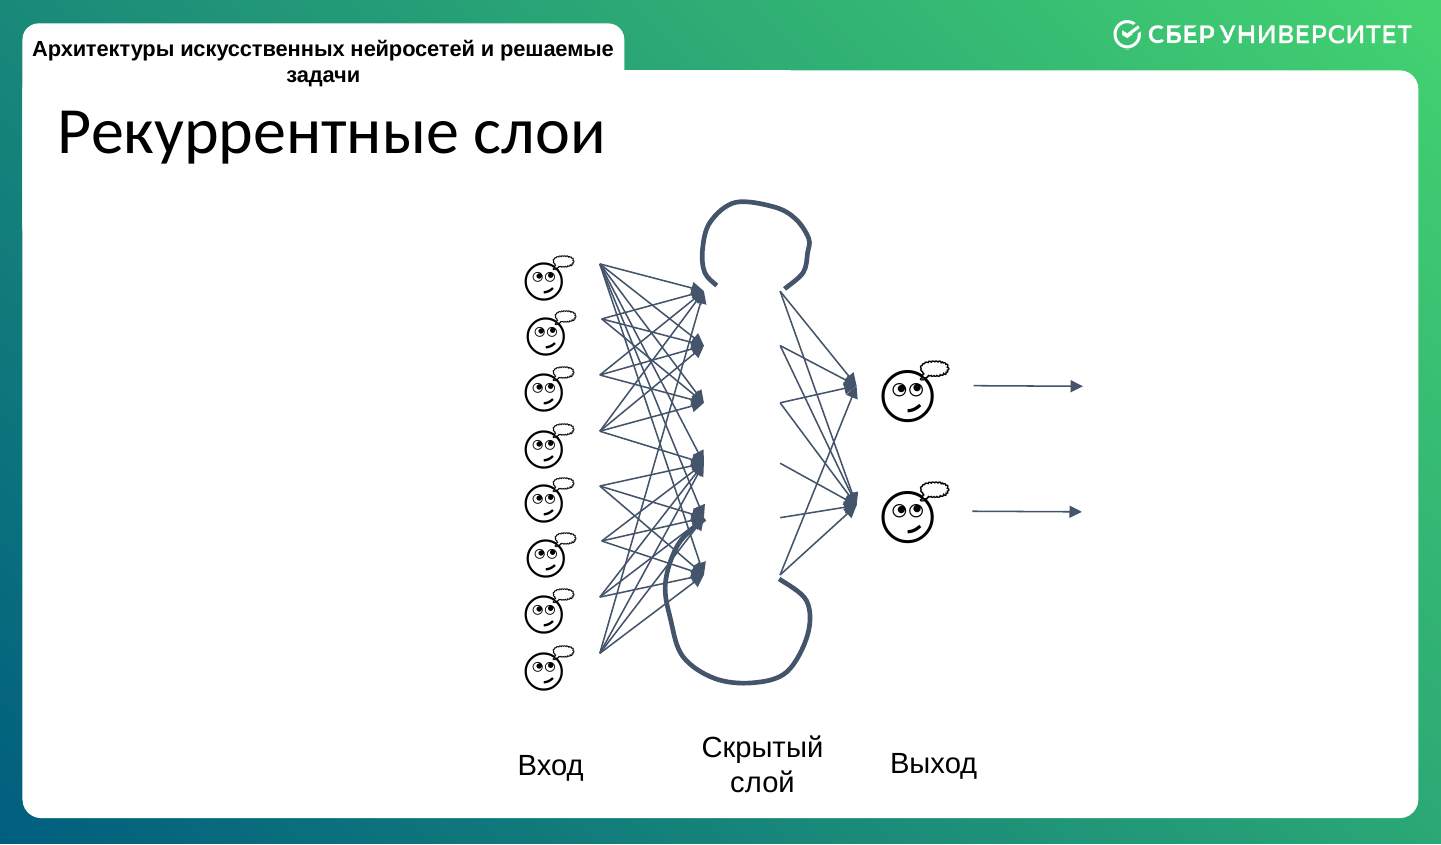

Рекуррентные слои

🤔
🤔
🤔
🤔
🤔
🤔
🤔
🤔
🤔
🤔
🤔
🤔
🤔

🤔
🤔
🤔
Скрытый слой
Выход
Вход